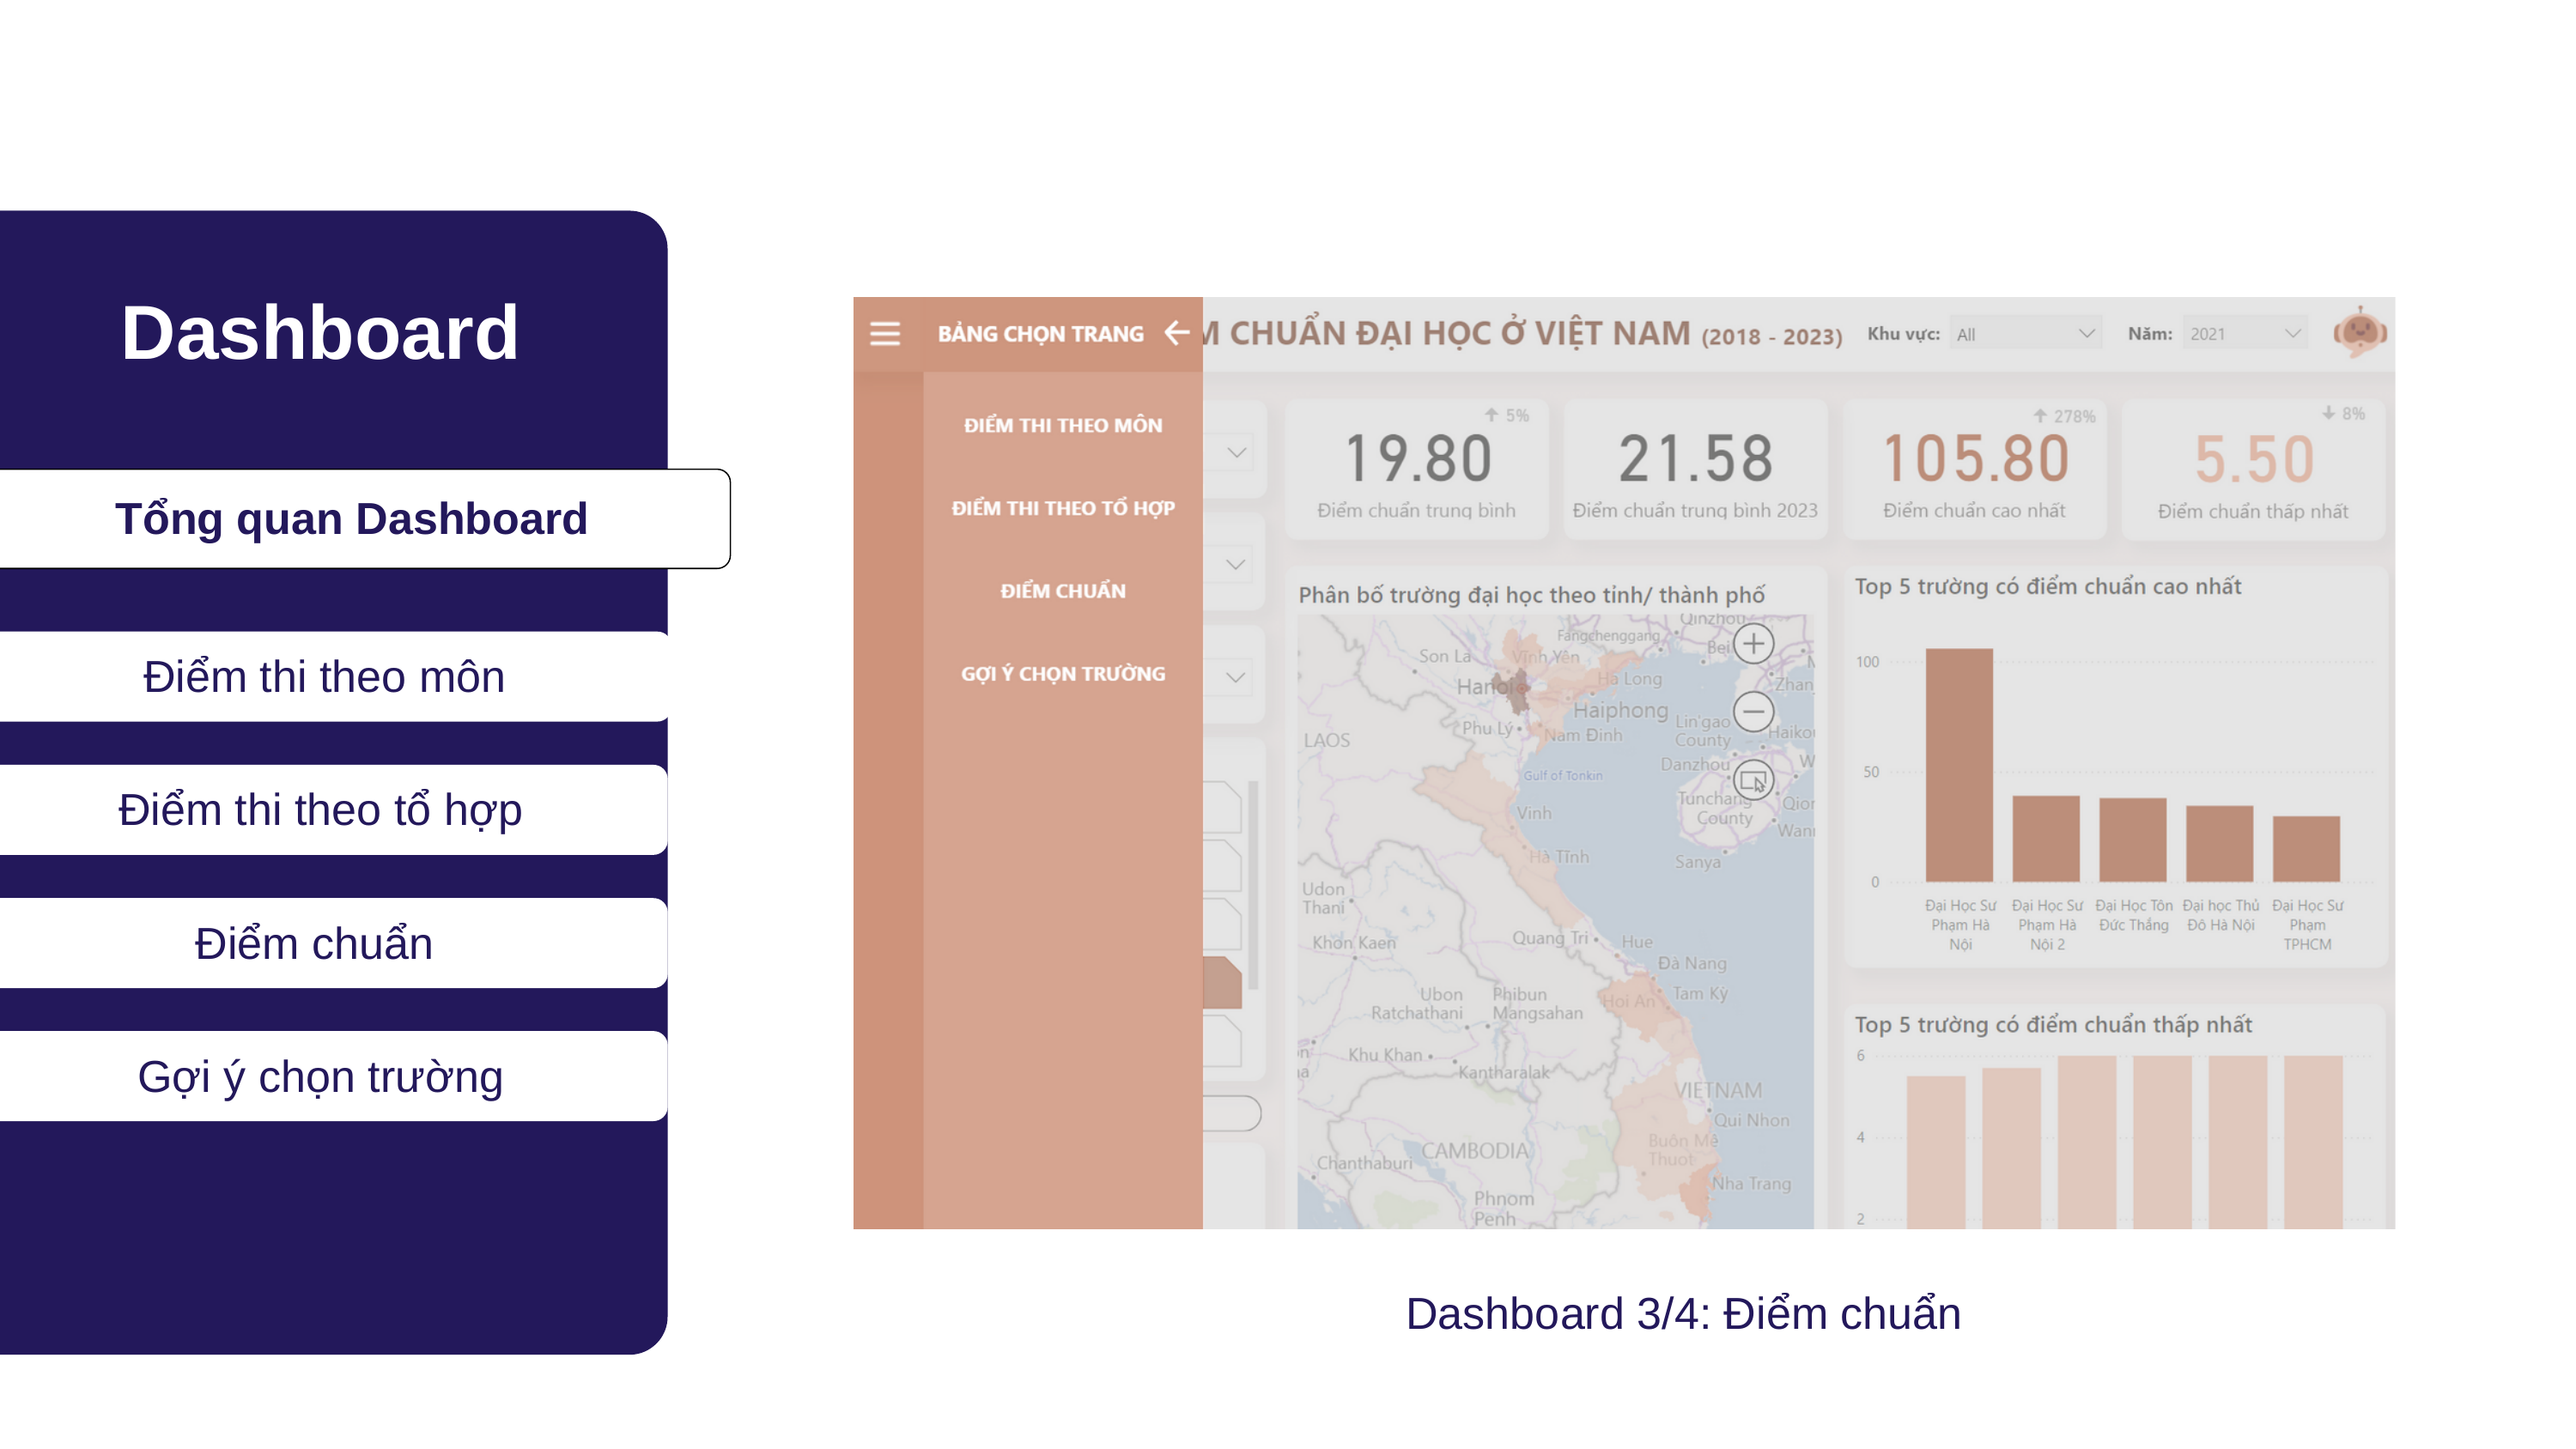

a

Dashboard

Tổng quan Dashboard

Điểm thi theo môn

Điểm thi theo tổ hợp

Điểm chuẩn

Gợi ý chọn trường
 Dashboard 3/4: Điểm chuẩn